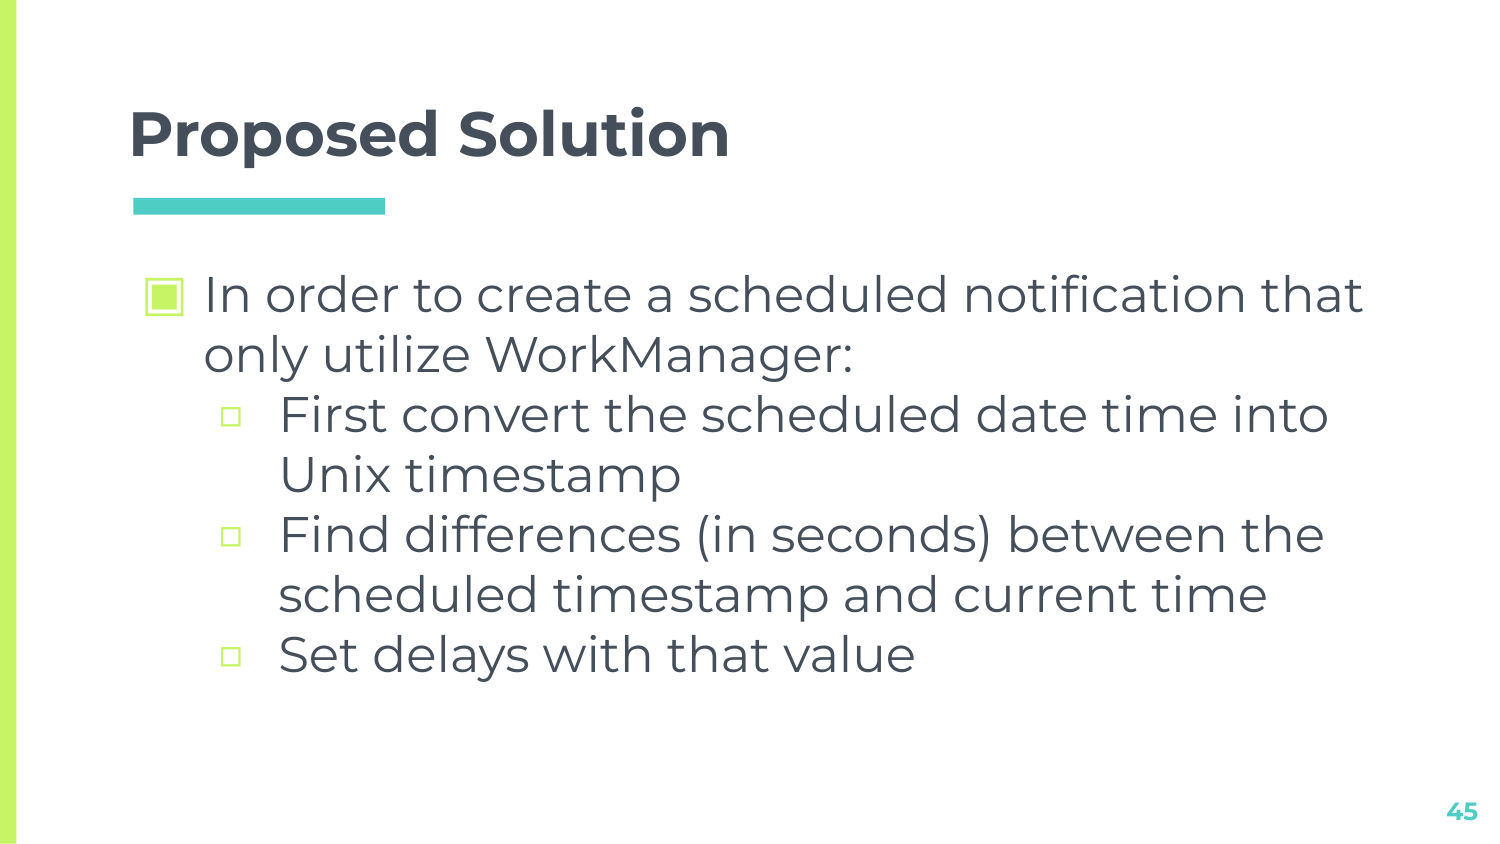

# Proposed Solution
In order to create a scheduled notification that only utilize WorkManager:
First convert the scheduled date time into Unix timestamp
Find differences (in seconds) between the scheduled timestamp and current time
Set delays with that value
45